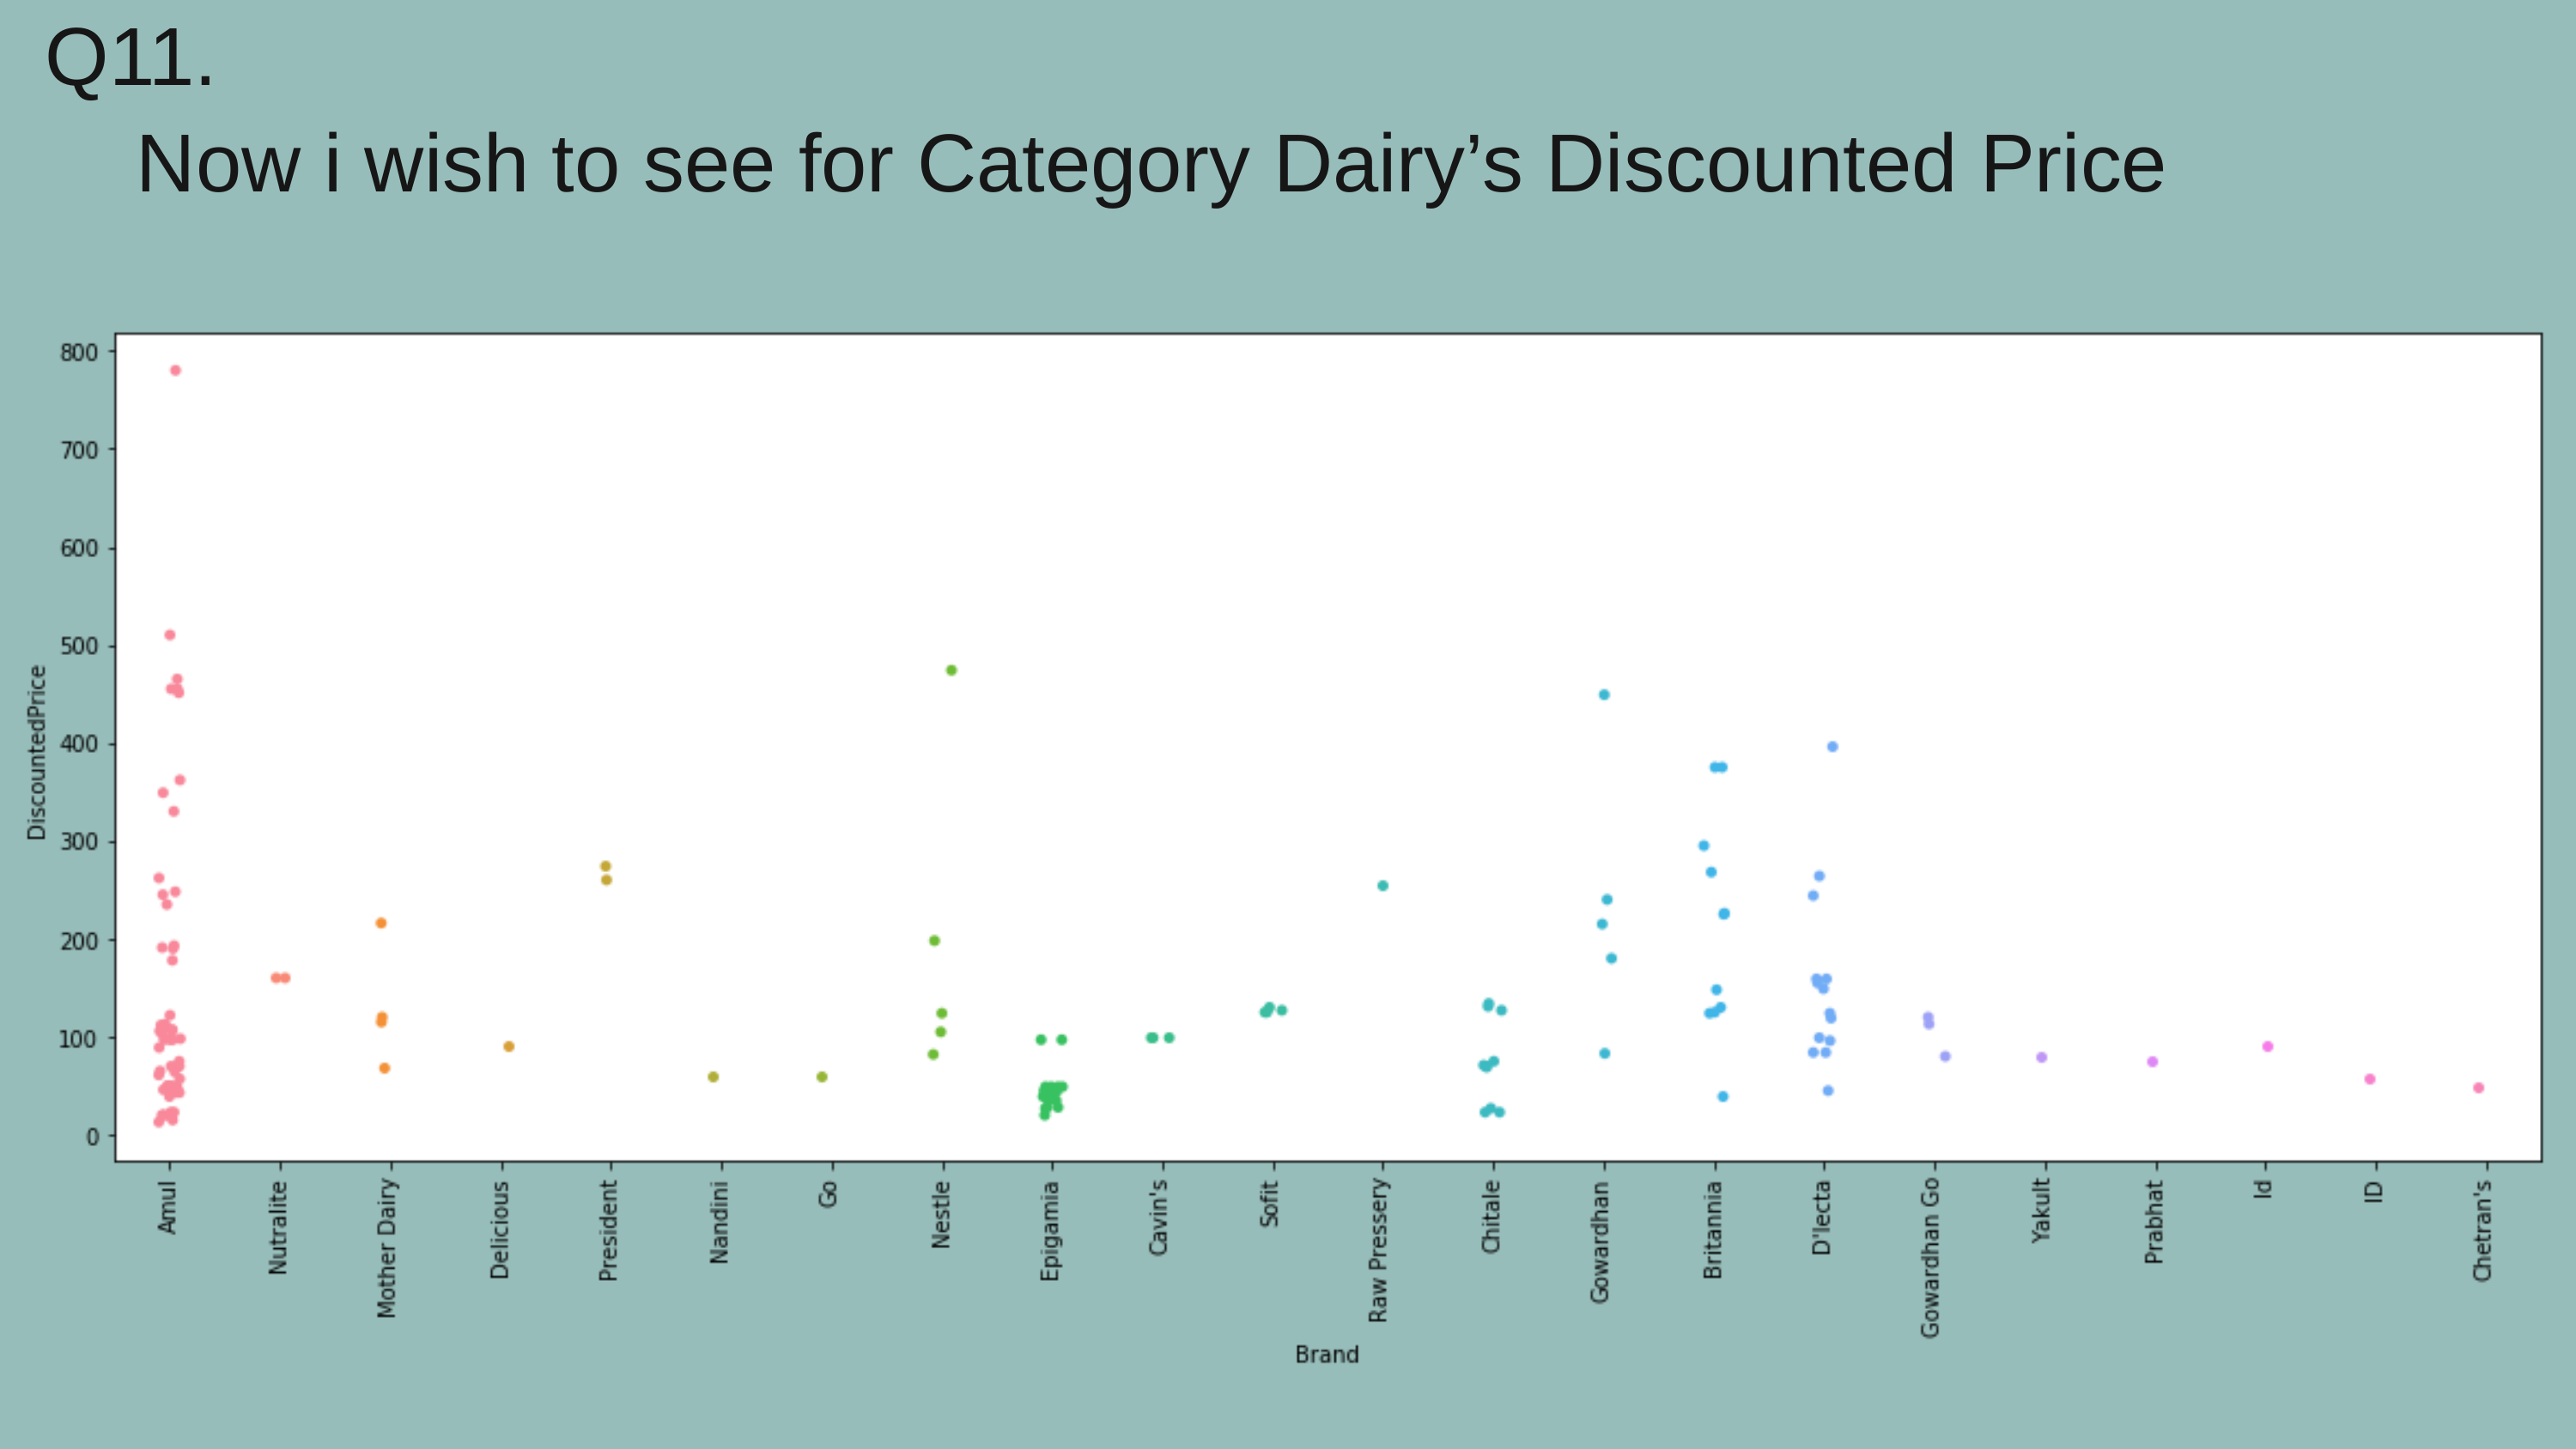

Q11.
      Now i wish to see for Category Dairy’s Discounted Price